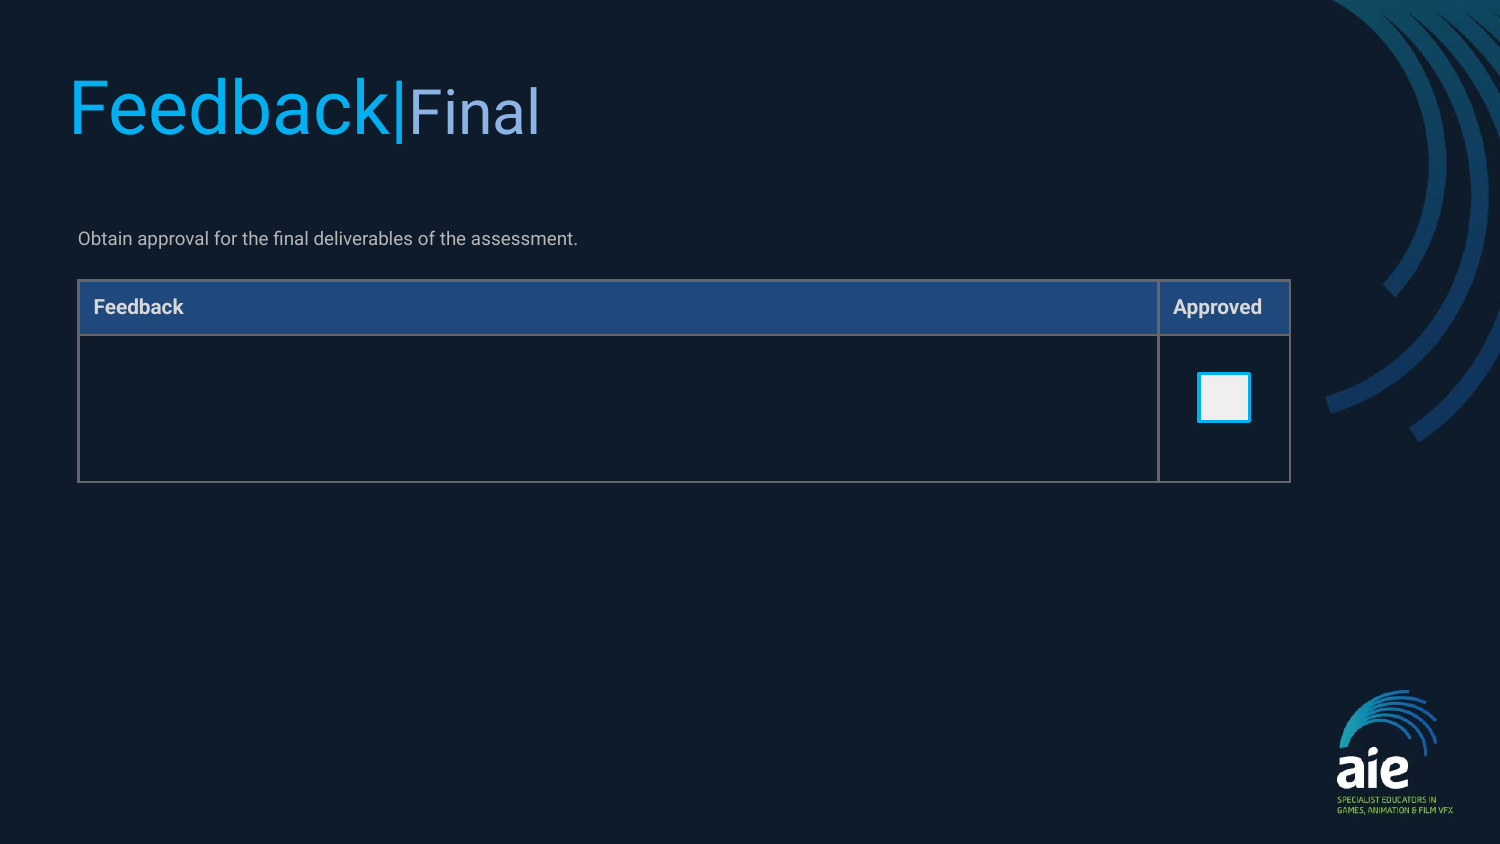

# Feedback|Final
Obtain approval for the final deliverables of the assessment.
| Feedback | Approved |
| --- | --- |
|  |  |